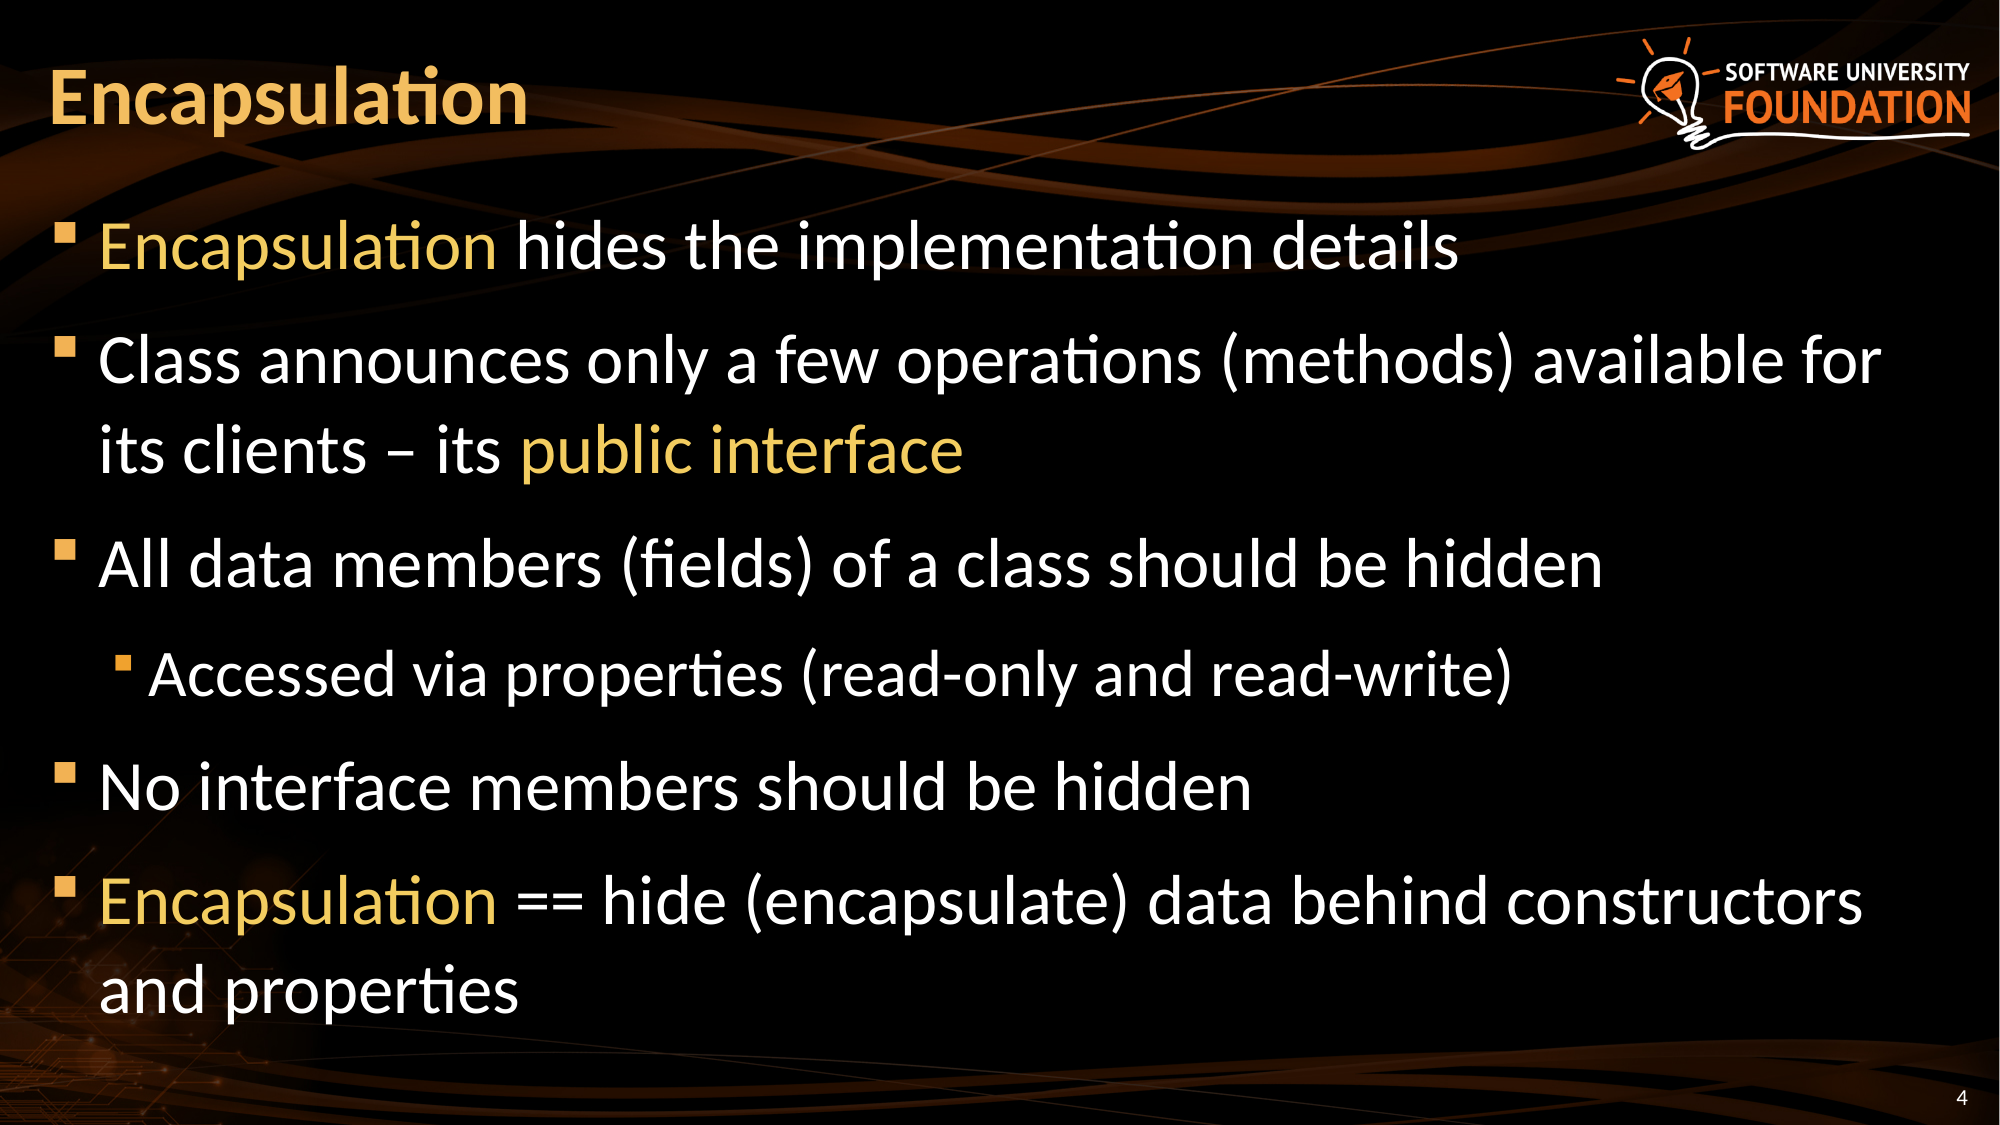

# Encapsulation
Encapsulation hides the implementation details
Class announces only a few operations (methods) available for its clients – its public interface
All data members (fields) of a class should be hidden
Accessed via properties (read-only and read-write)
No interface members should be hidden
Encapsulation == hide (encapsulate) data behind constructors and properties
4